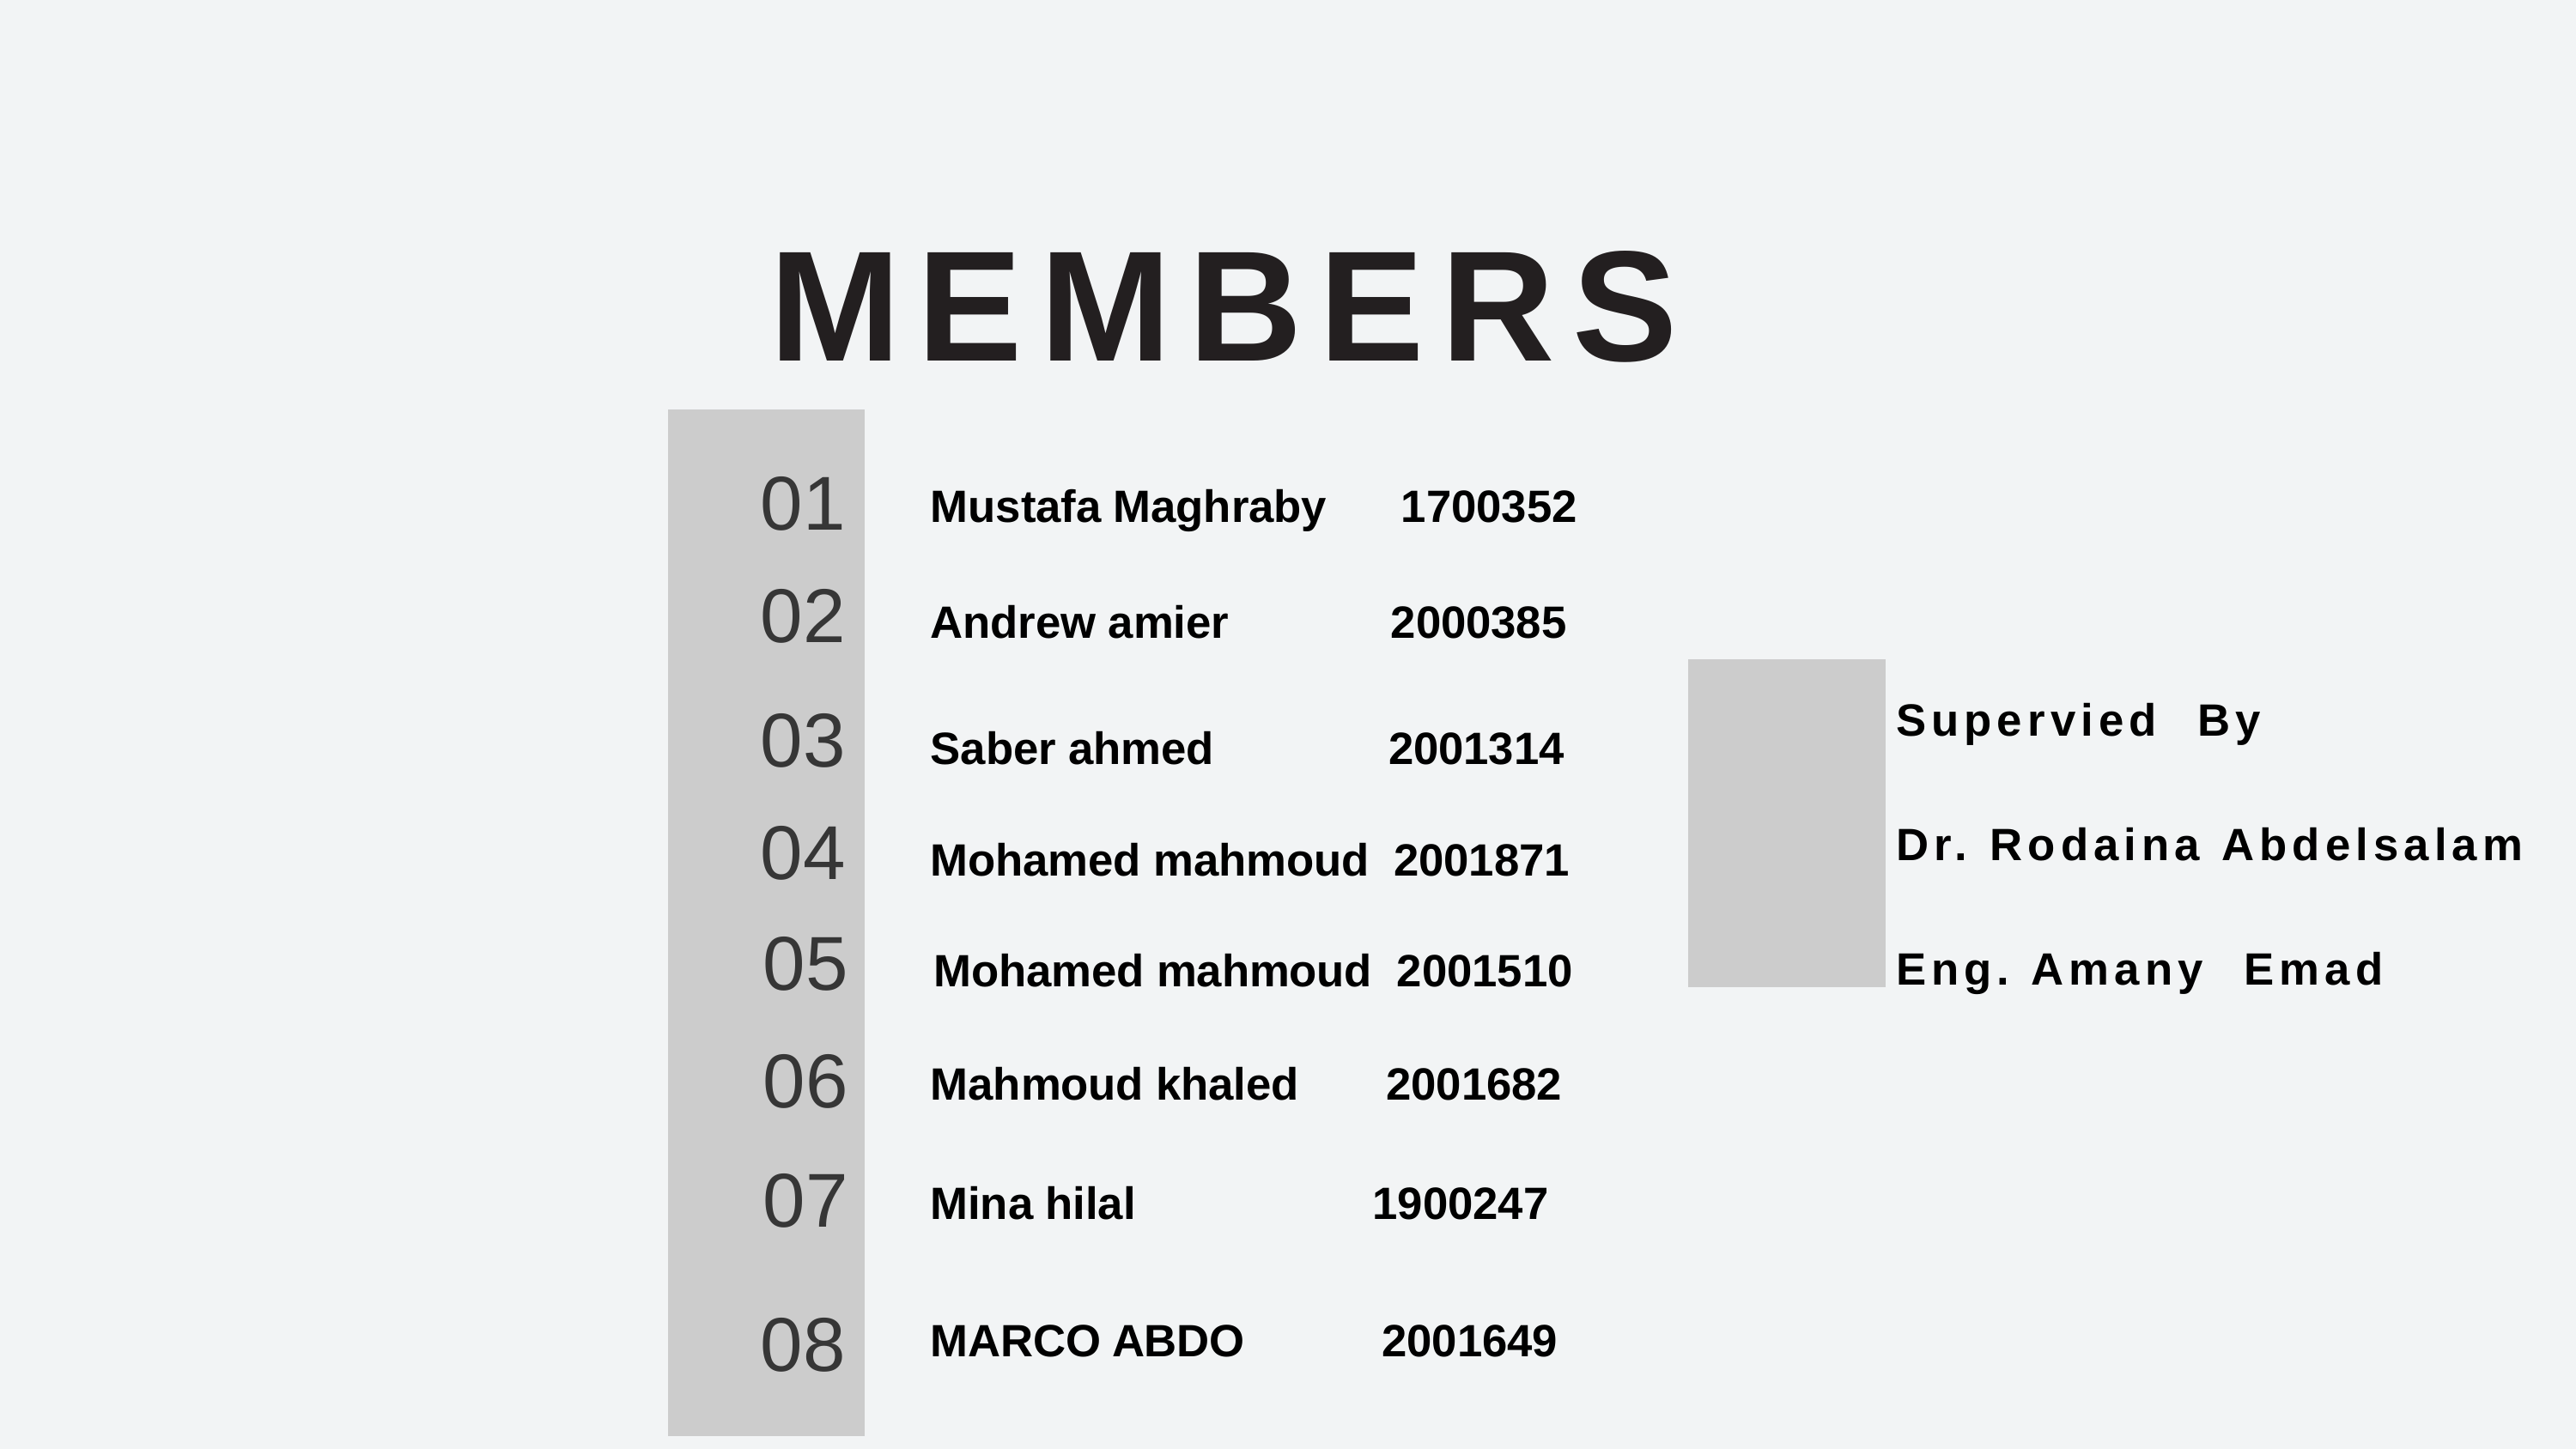

MEMBERS

01
Mustafa Maghraby      1700352

02
Andrew amier             2000385

Supervied  By

Dr. Rodaina Abdelsalam

Eng. Amany  Emad

03
Saber ahmed              2001314

04
Mohamed mahmoud  2001871
05
Mohamed mahmoud  2001510
06
Mahmoud khaled       2001682

07
Mina hilal                   1900247

08
MARCO ABDO           2001649